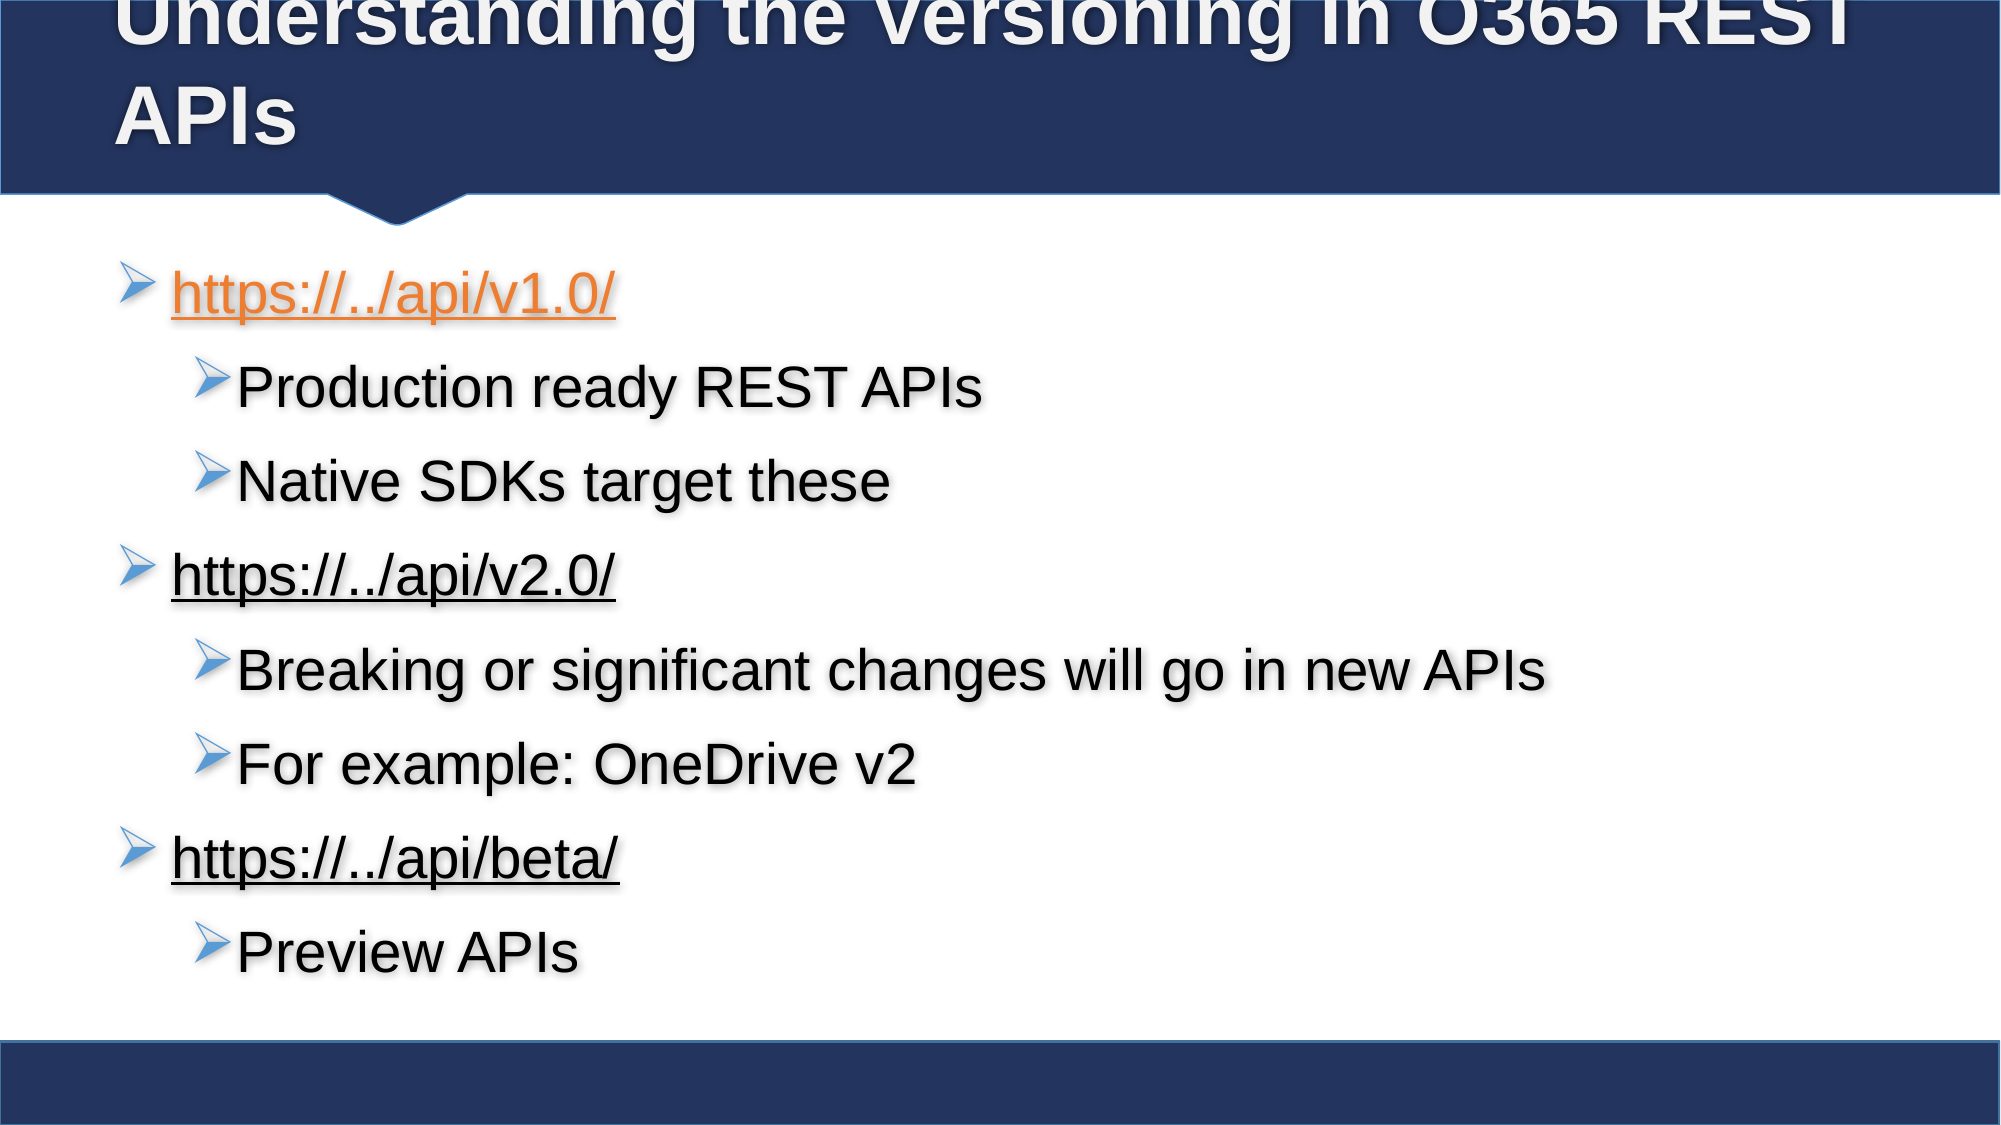

# Understanding the Versioning in O365 REST APIs
https://../api/v1.0/
Production ready REST APIs
Native SDKs target these
https://../api/v2.0/
Breaking or significant changes will go in new APIs
For example: OneDrive v2
https://../api/beta/
Preview APIs